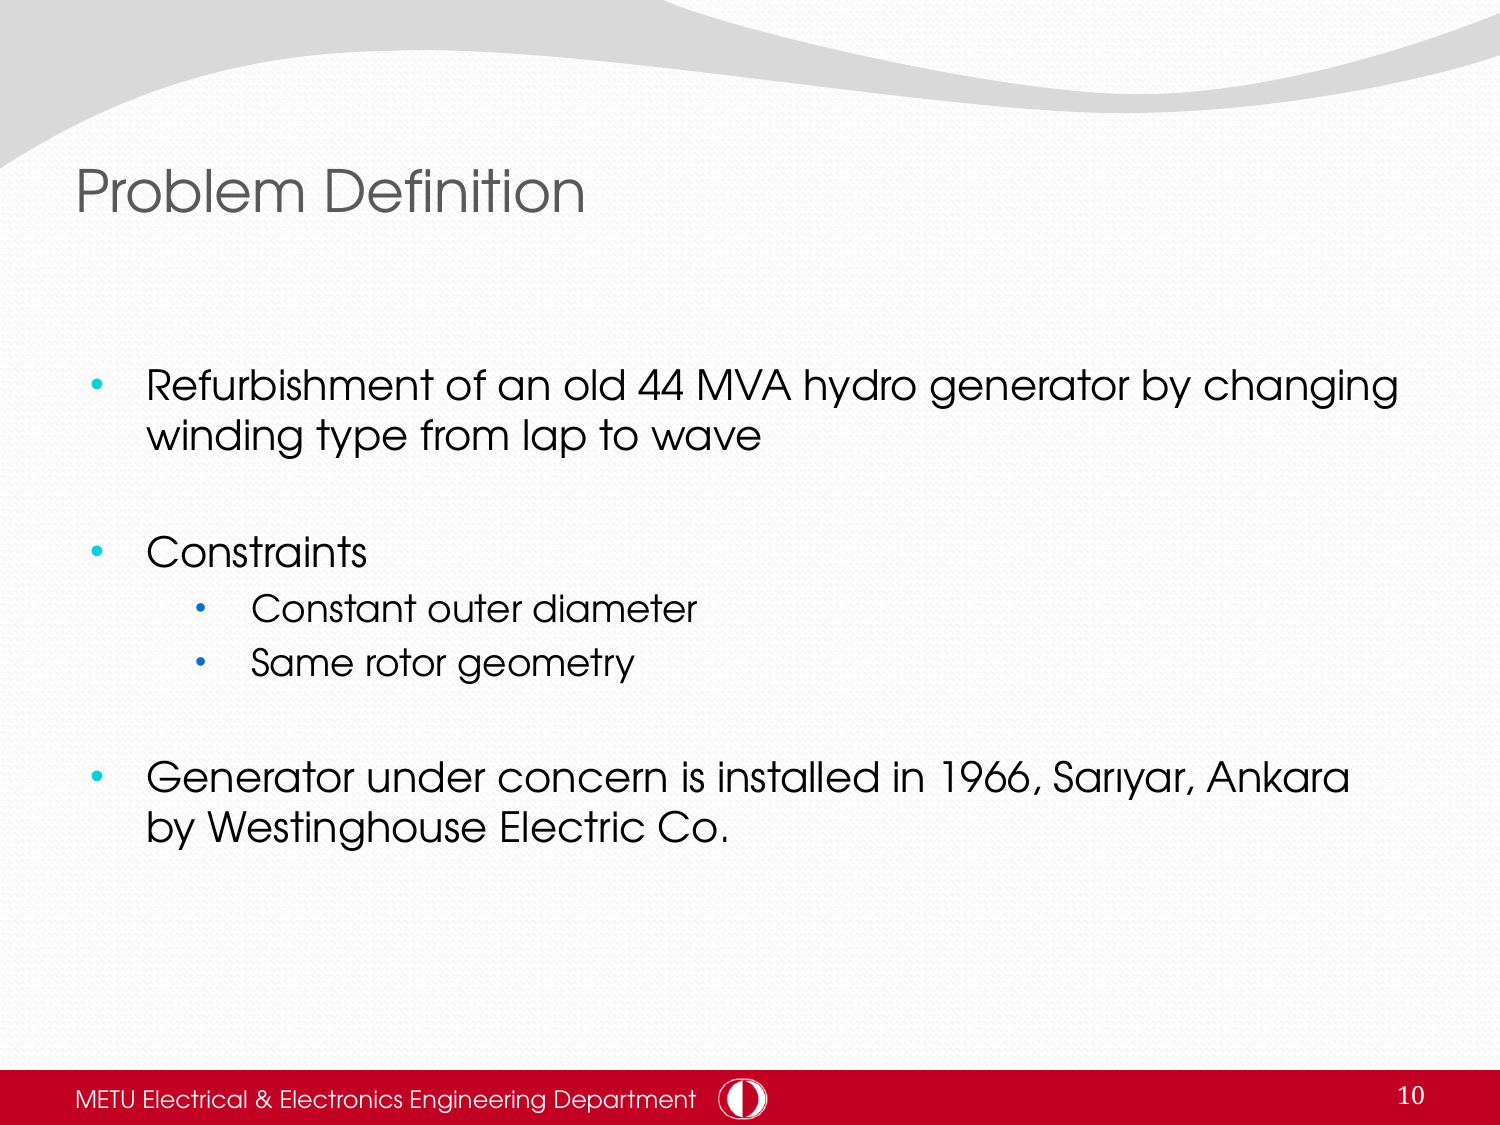

# Problem Definition

Refurbishment of an old 44 MVA hydro generator by changing winding type from lap to wave

Constraints
Constant outer diameter
Same rotor geometry

Generator under concern is installed in 1966, Sarıyar, Ankara by Westinghouse Electric Co.

METU Electrical & Electronics Engineering Department
10